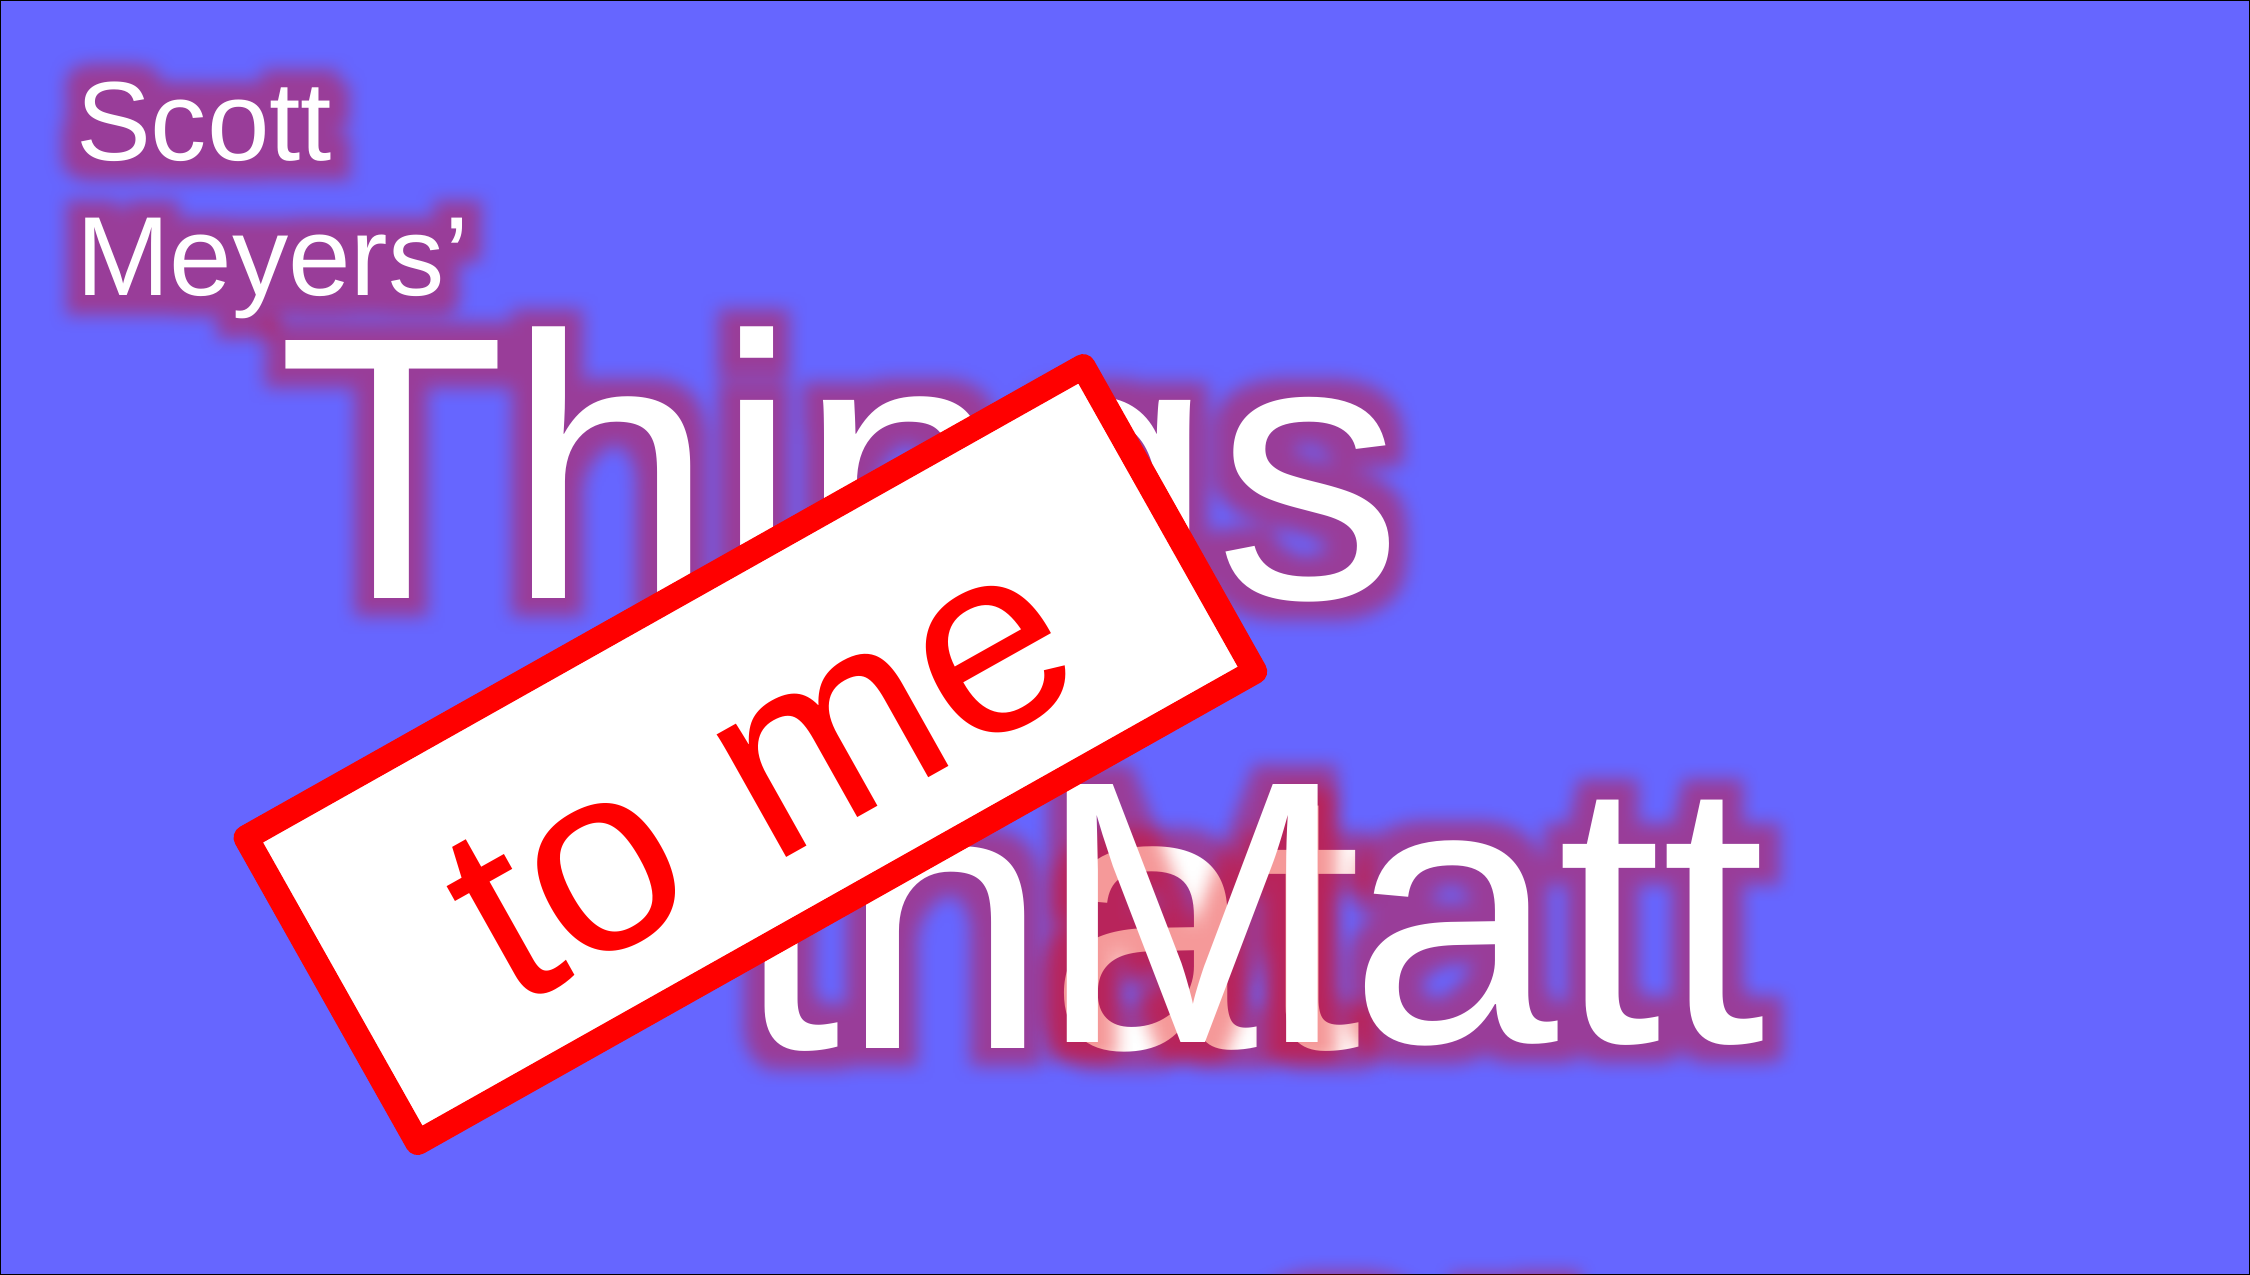

Scott Meyers’
Things     that
to me
Matter